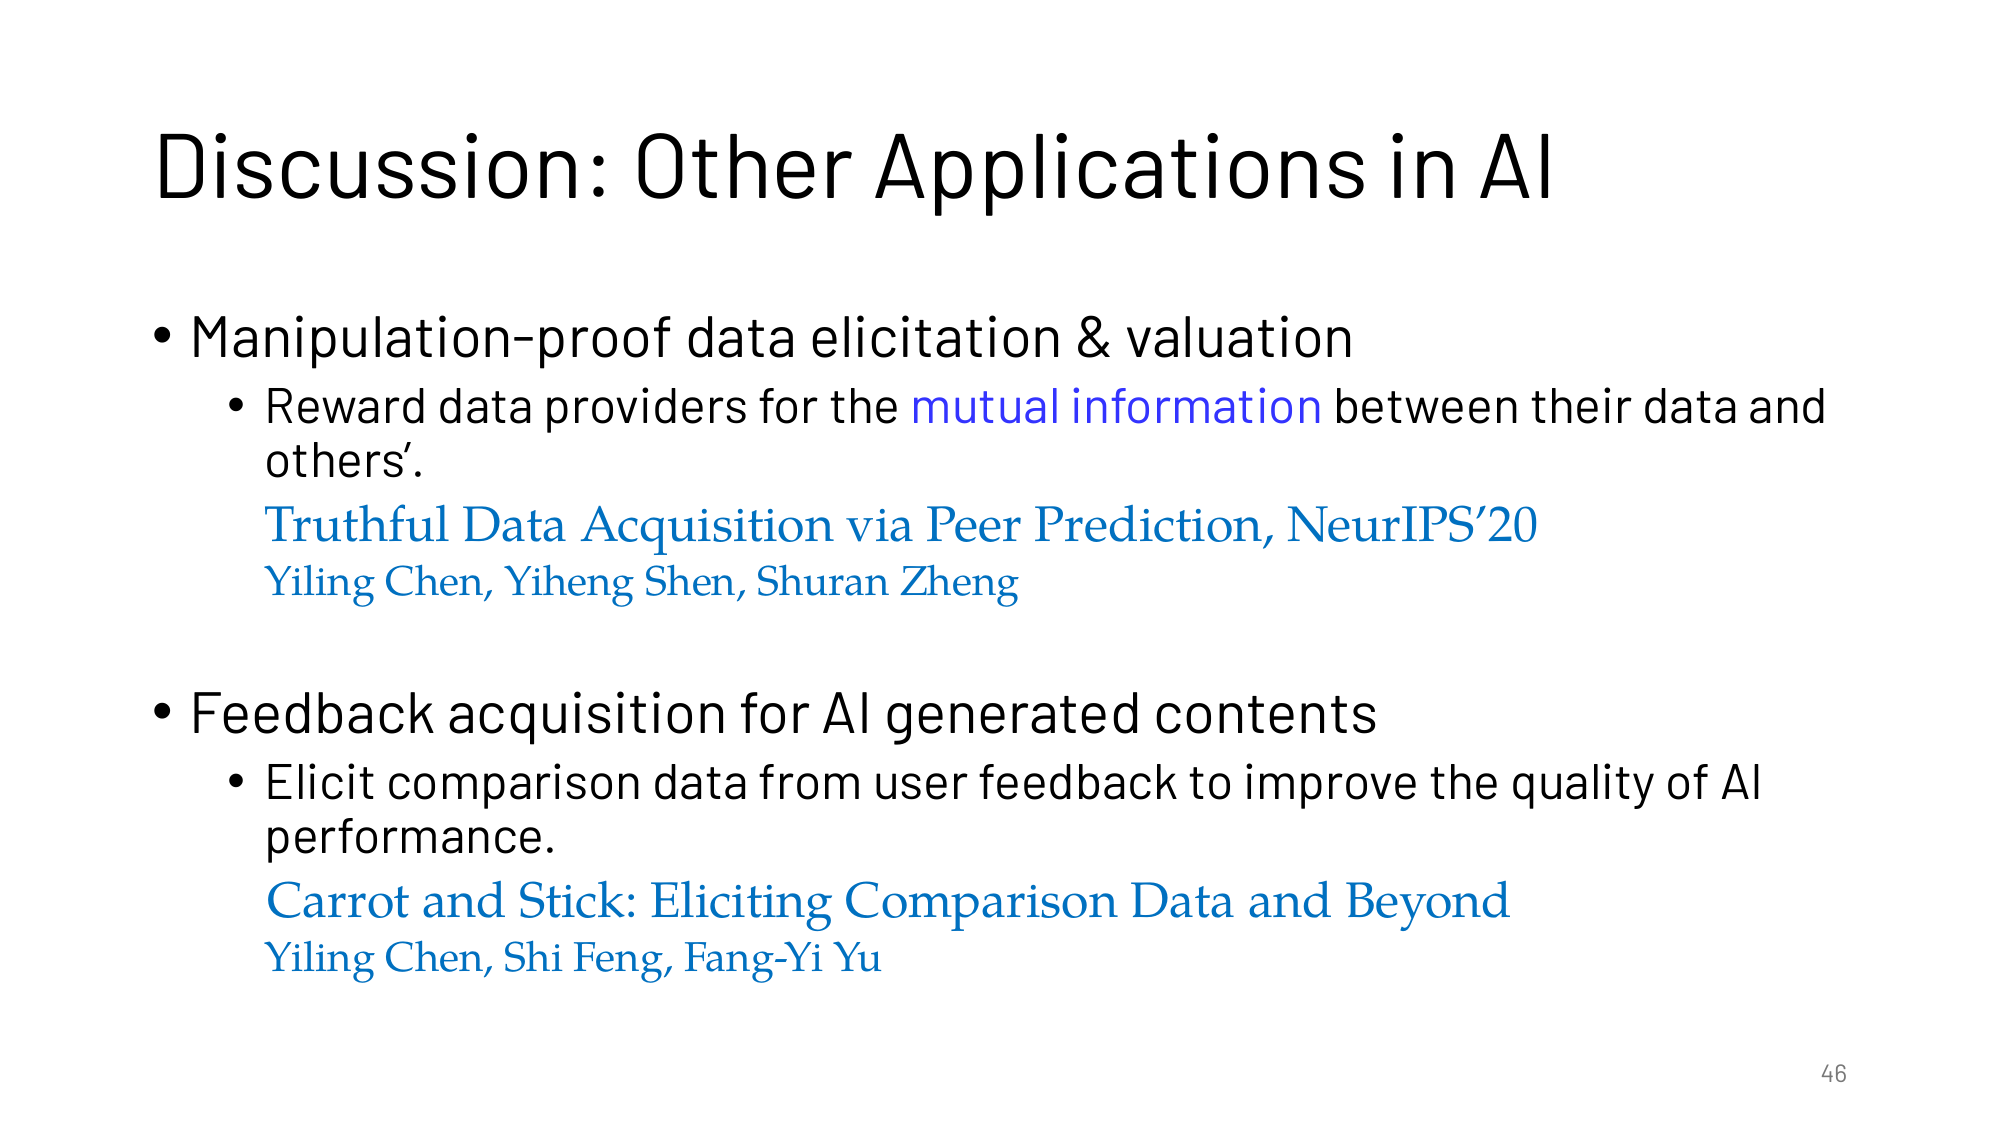

# Discussion: Other Applications in AI
Manipulation-proof data elicitation & valuation
Reward data providers for the mutual information between their data and others’.
   Truthful Data Acquisition via Peer Prediction, NeurIPS’20
   Yiling Chen, Yiheng Shen, Shuran Zheng

Feedback acquisition for AI generated contents
Elicit comparison data from user feedback to improve the quality of AI performance.
    Carrot and Stick: Eliciting Comparison Data and Beyond
   Yiling Chen, Shi Feng, Fang-Yi Yu
46